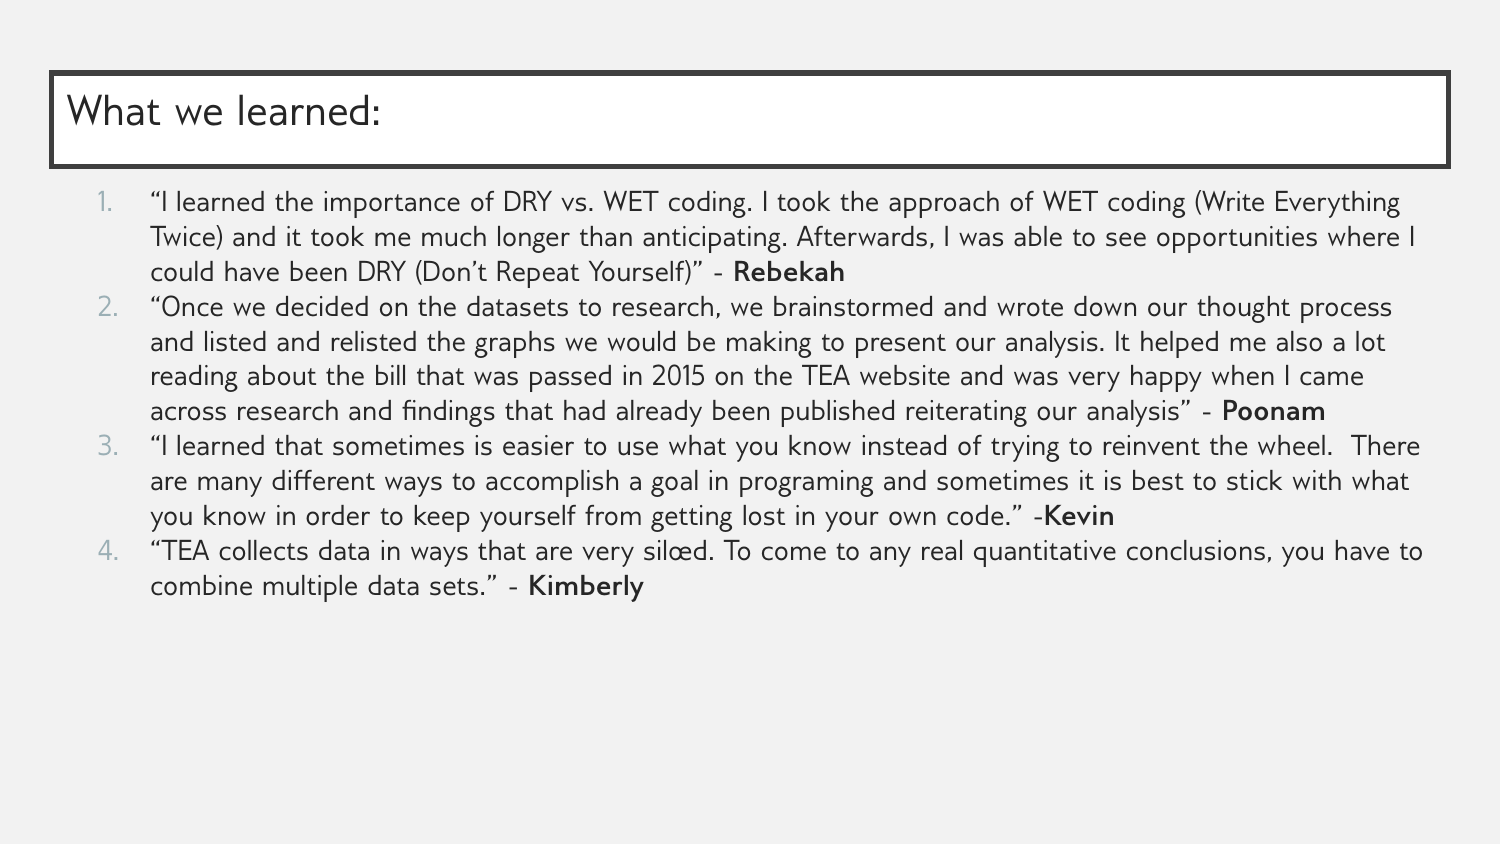

# What we learned:
“I learned the importance of DRY vs. WET coding. I took the approach of WET coding (Write Everything Twice) and it took me much longer than anticipating. Afterwards, I was able to see opportunities where I could have been DRY (Don’t Repeat Yourself)” - Rebekah
“Once we decided on the datasets to research, we brainstormed and wrote down our thought process and listed and relisted the graphs we would be making to present our analysis. It helped me also a lot reading about the bill that was passed in 2015 on the TEA website and was very happy when I came across research and findings that had already been published reiterating our analysis” - Poonam
“I learned that sometimes is easier to use what you know instead of trying to reinvent the wheel.  There are many different ways to accomplish a goal in programing and sometimes it is best to stick with what you know in order to keep yourself from getting lost in your own code.” -Kevin
“TEA collects data in ways that are very siloed. To come to any real quantitative conclusions, you have to combine multiple data sets.” - Kimberly